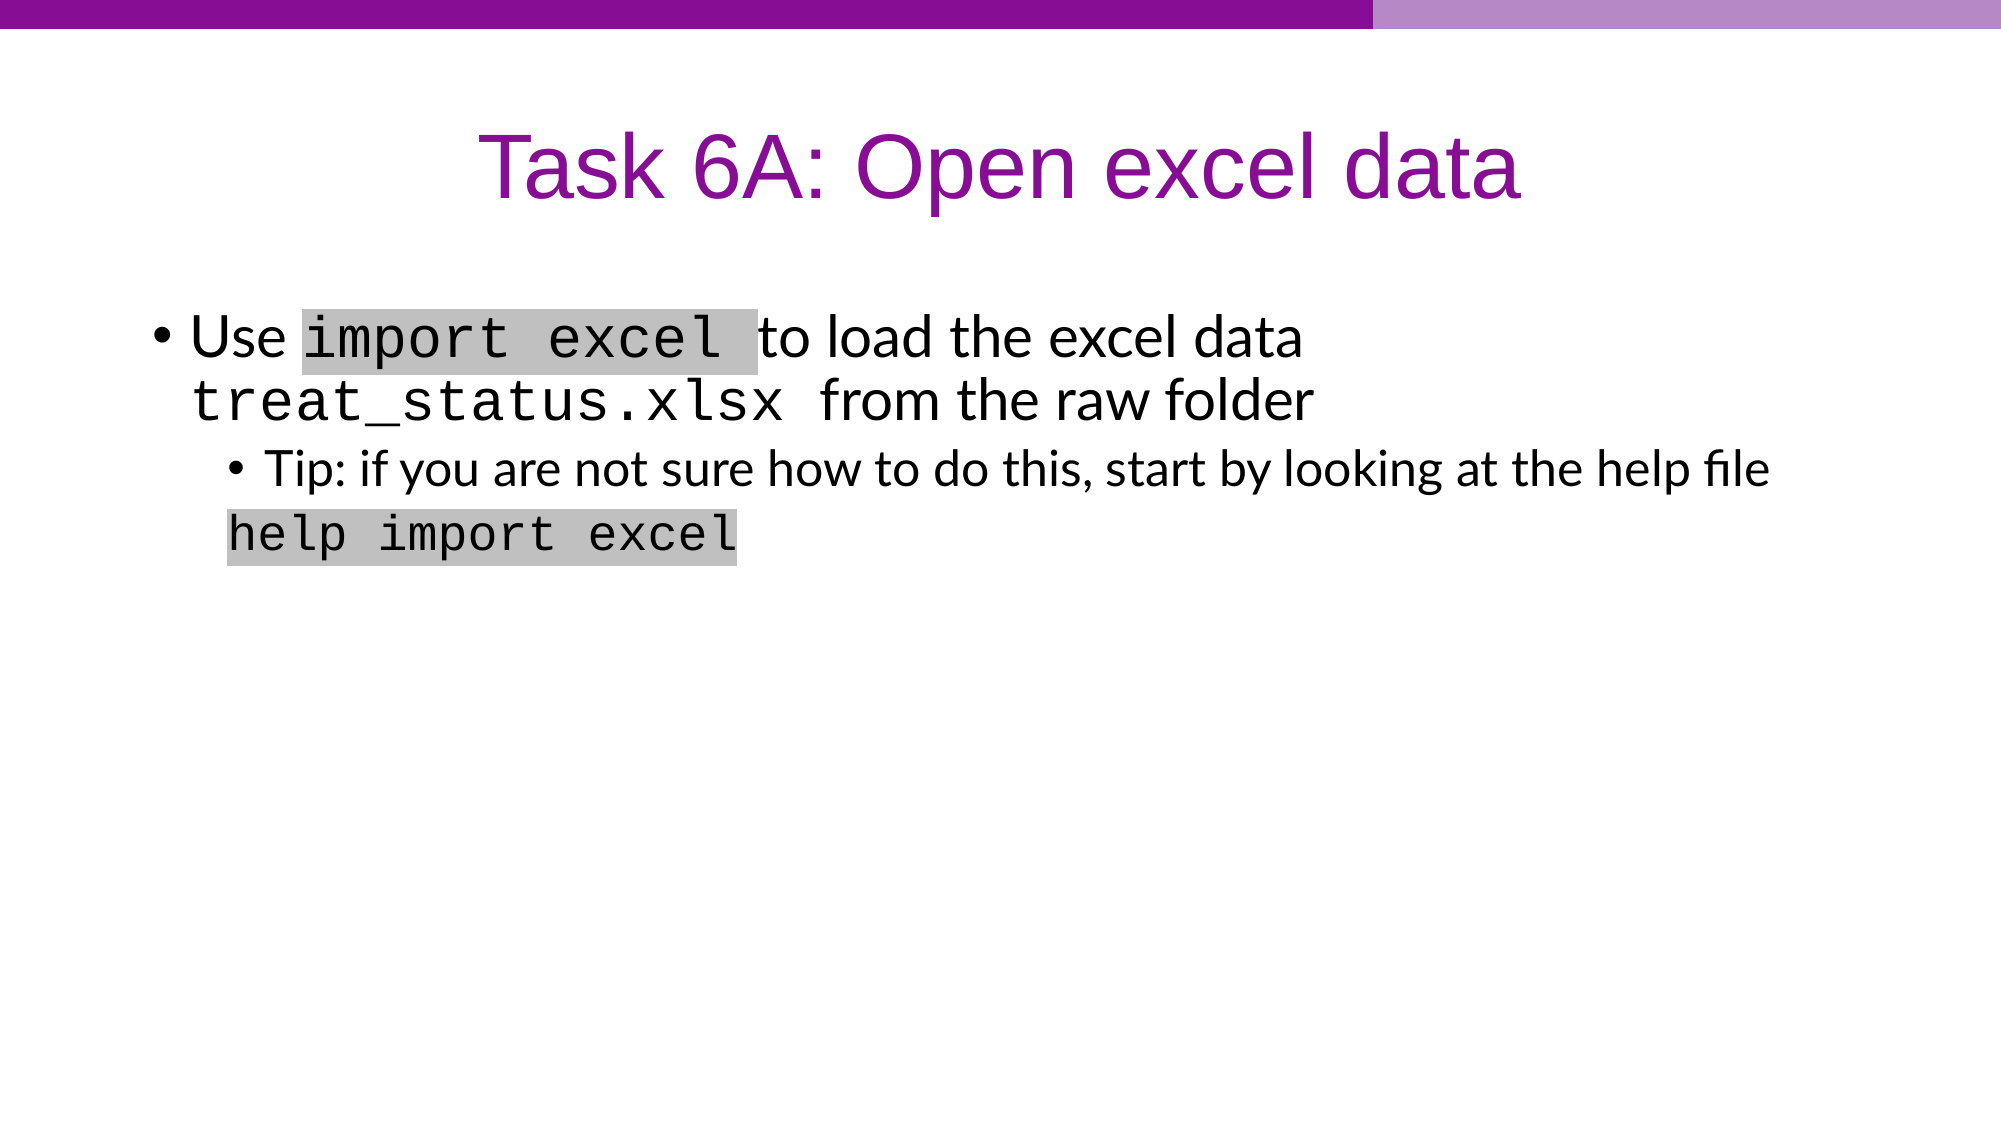

# Task 6A: Open excel data
Use import excel to load the excel data treat_status.xlsx from the raw folder
Tip: if you are not sure how to do this, start by looking at the help file
help import excel